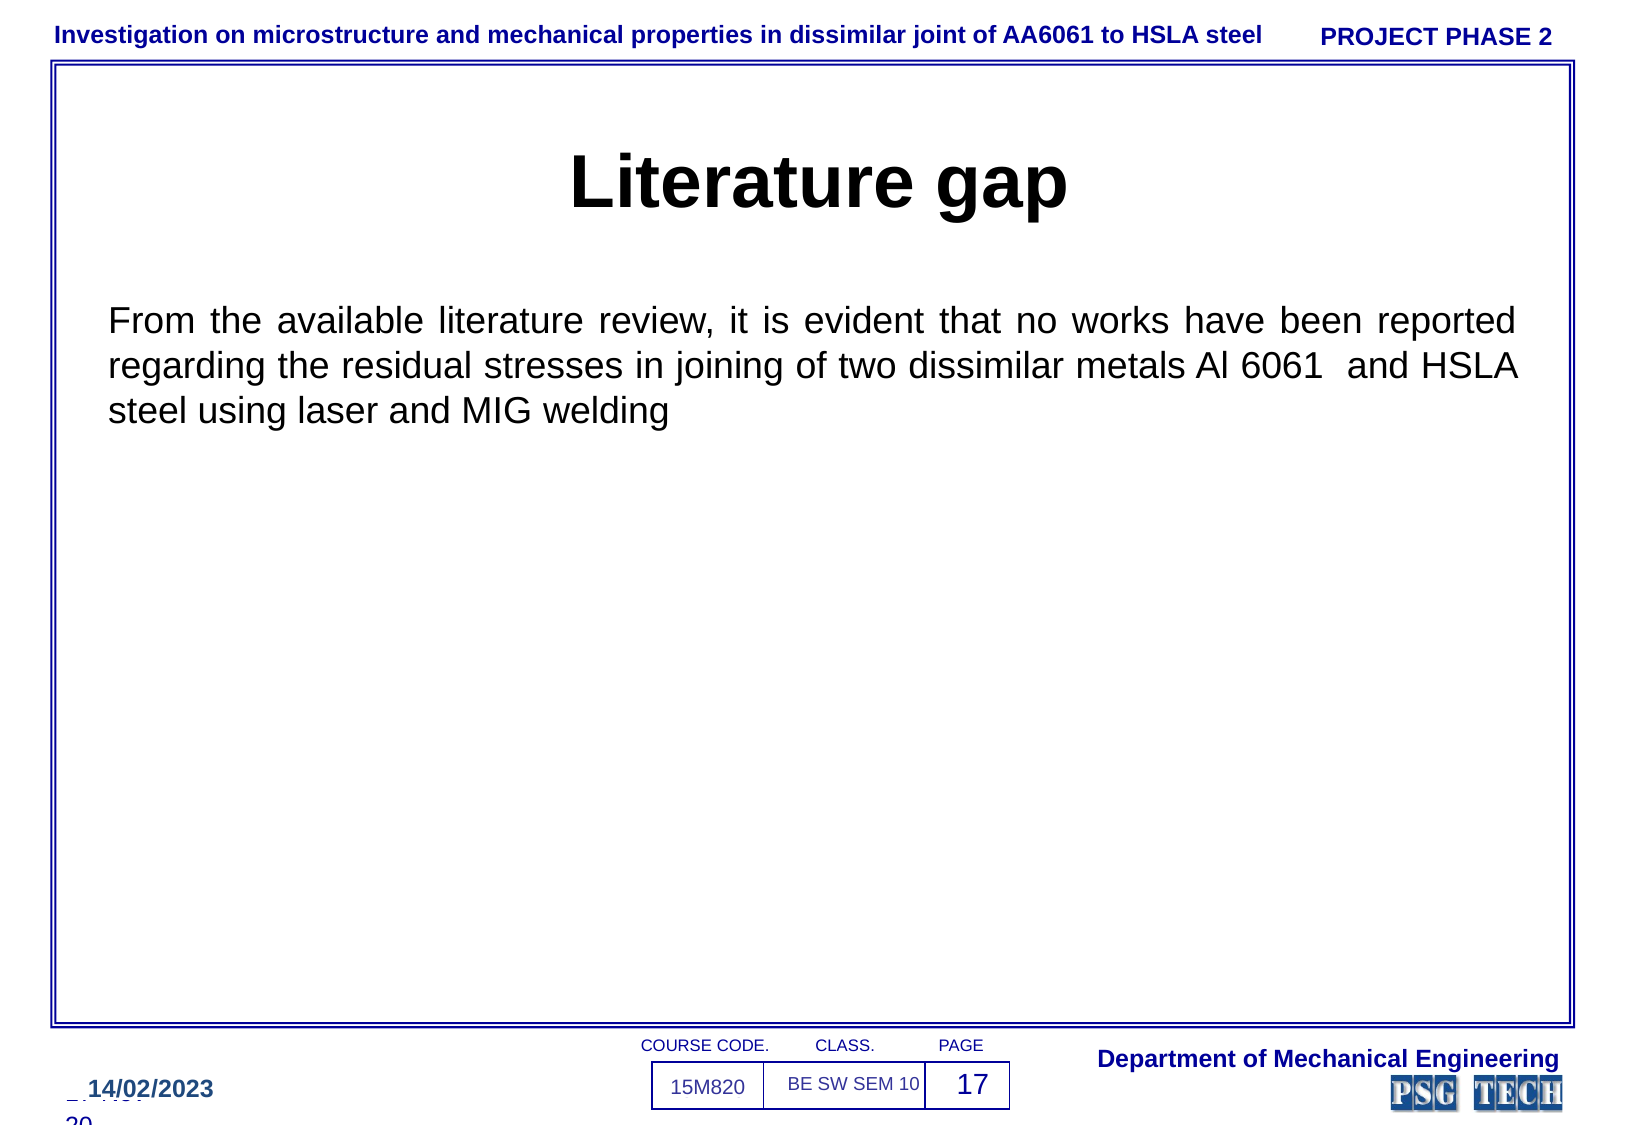

PROJECT PHASE 2

Investigation on microstructure and mechanical properties in dissimilar joint of AA6061 to HSLA steel
Literature gap
From the available literature review, it is evident that no works have been reported regarding the residual stresses in joining of two dissimilar metals Al 6061  and HSLA steel using laser and MIG welding
CLASS.
COURSE CODE.
PAGE
Department of Mechanical Engineering
| 15M820 | BE SW SEM 10 | 17 |
| --- | --- | --- |
14/02/2023

BE:

17-Nov-20
15M216